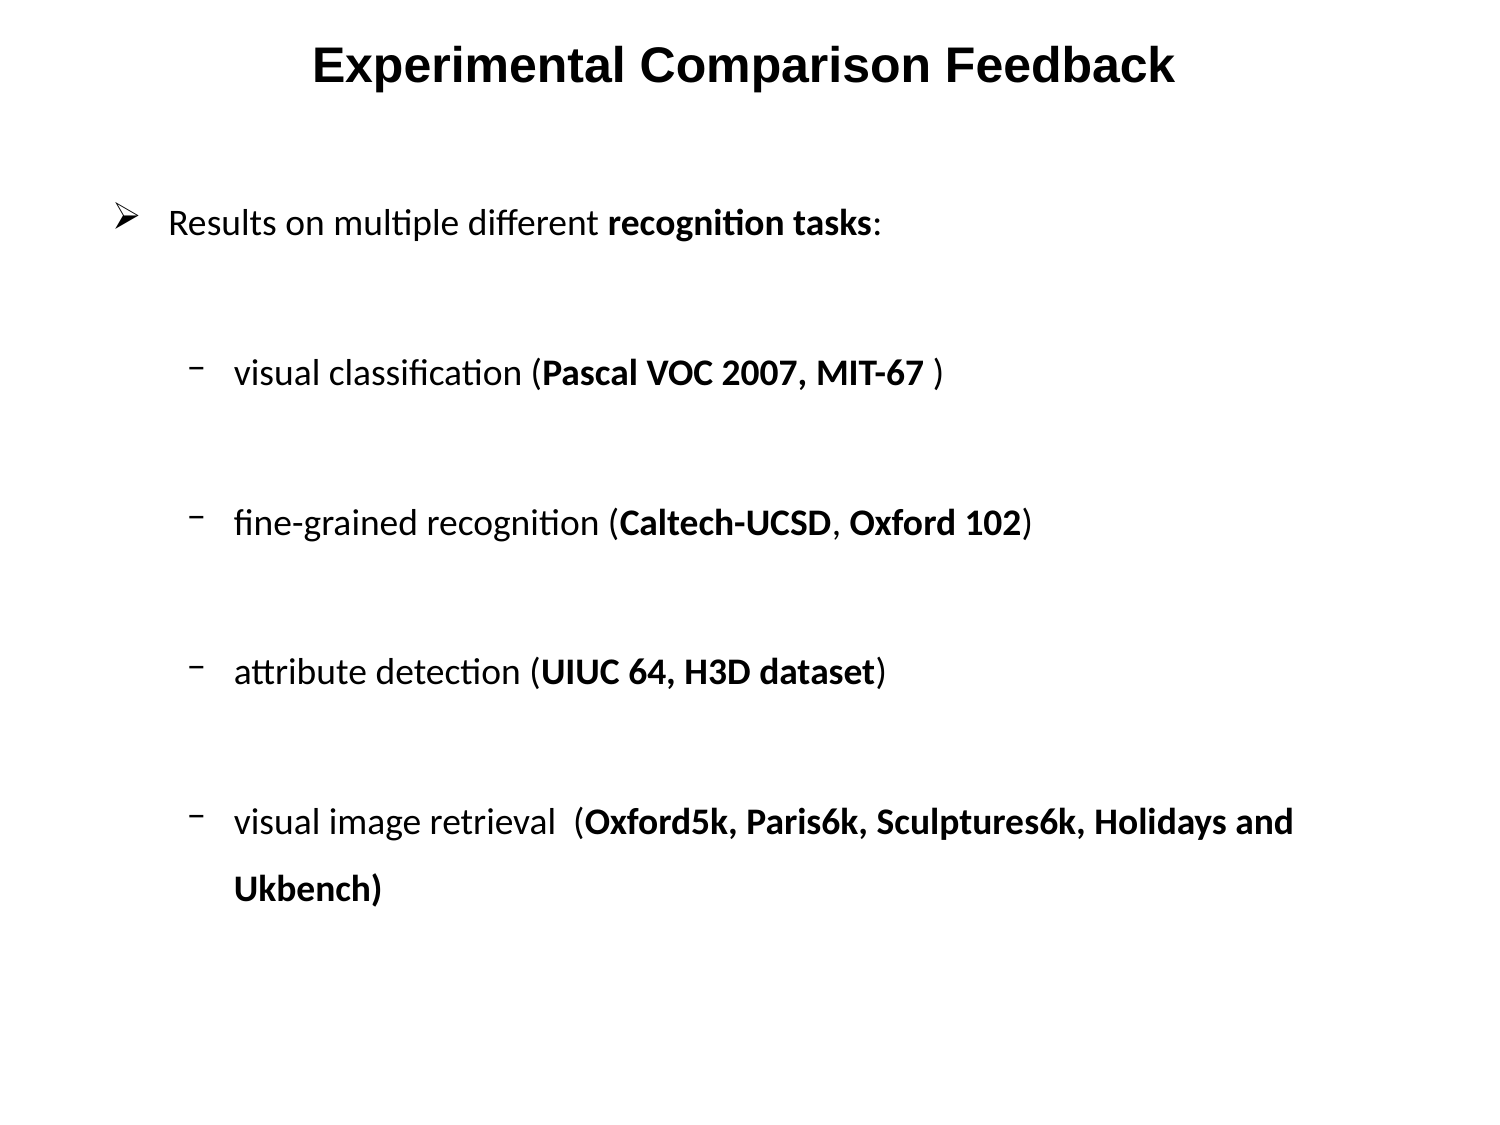

Experimental Comparison Feedback
Results on multiple different recognition tasks:

visual classification (Pascal VOC 2007, MIT-67 )

fine-grained recognition (Caltech-UCSD, Oxford 102)

attribute detection (UIUC 64, H3D dataset)

visual image retrieval  (Oxford5k, Paris6k, Sculptures6k, Holidays and Ukbench)